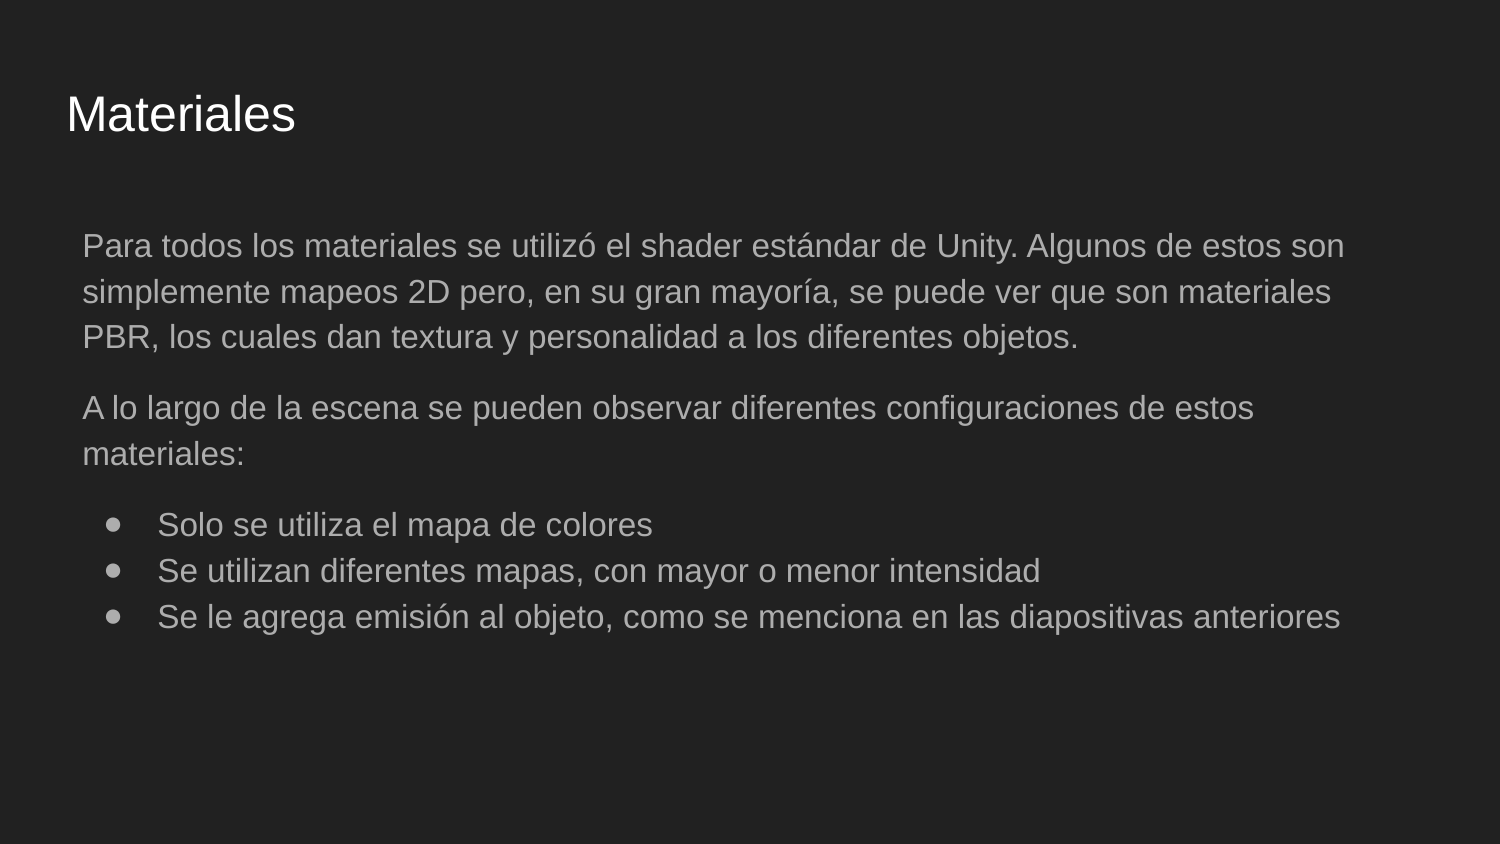

# Materiales
Para todos los materiales se utilizó el shader estándar de Unity. Algunos de estos son simplemente mapeos 2D pero, en su gran mayoría, se puede ver que son materiales PBR, los cuales dan textura y personalidad a los diferentes objetos.
A lo largo de la escena se pueden observar diferentes configuraciones de estos materiales:
Solo se utiliza el mapa de colores
Se utilizan diferentes mapas, con mayor o menor intensidad
Se le agrega emisión al objeto, como se menciona en las diapositivas anteriores